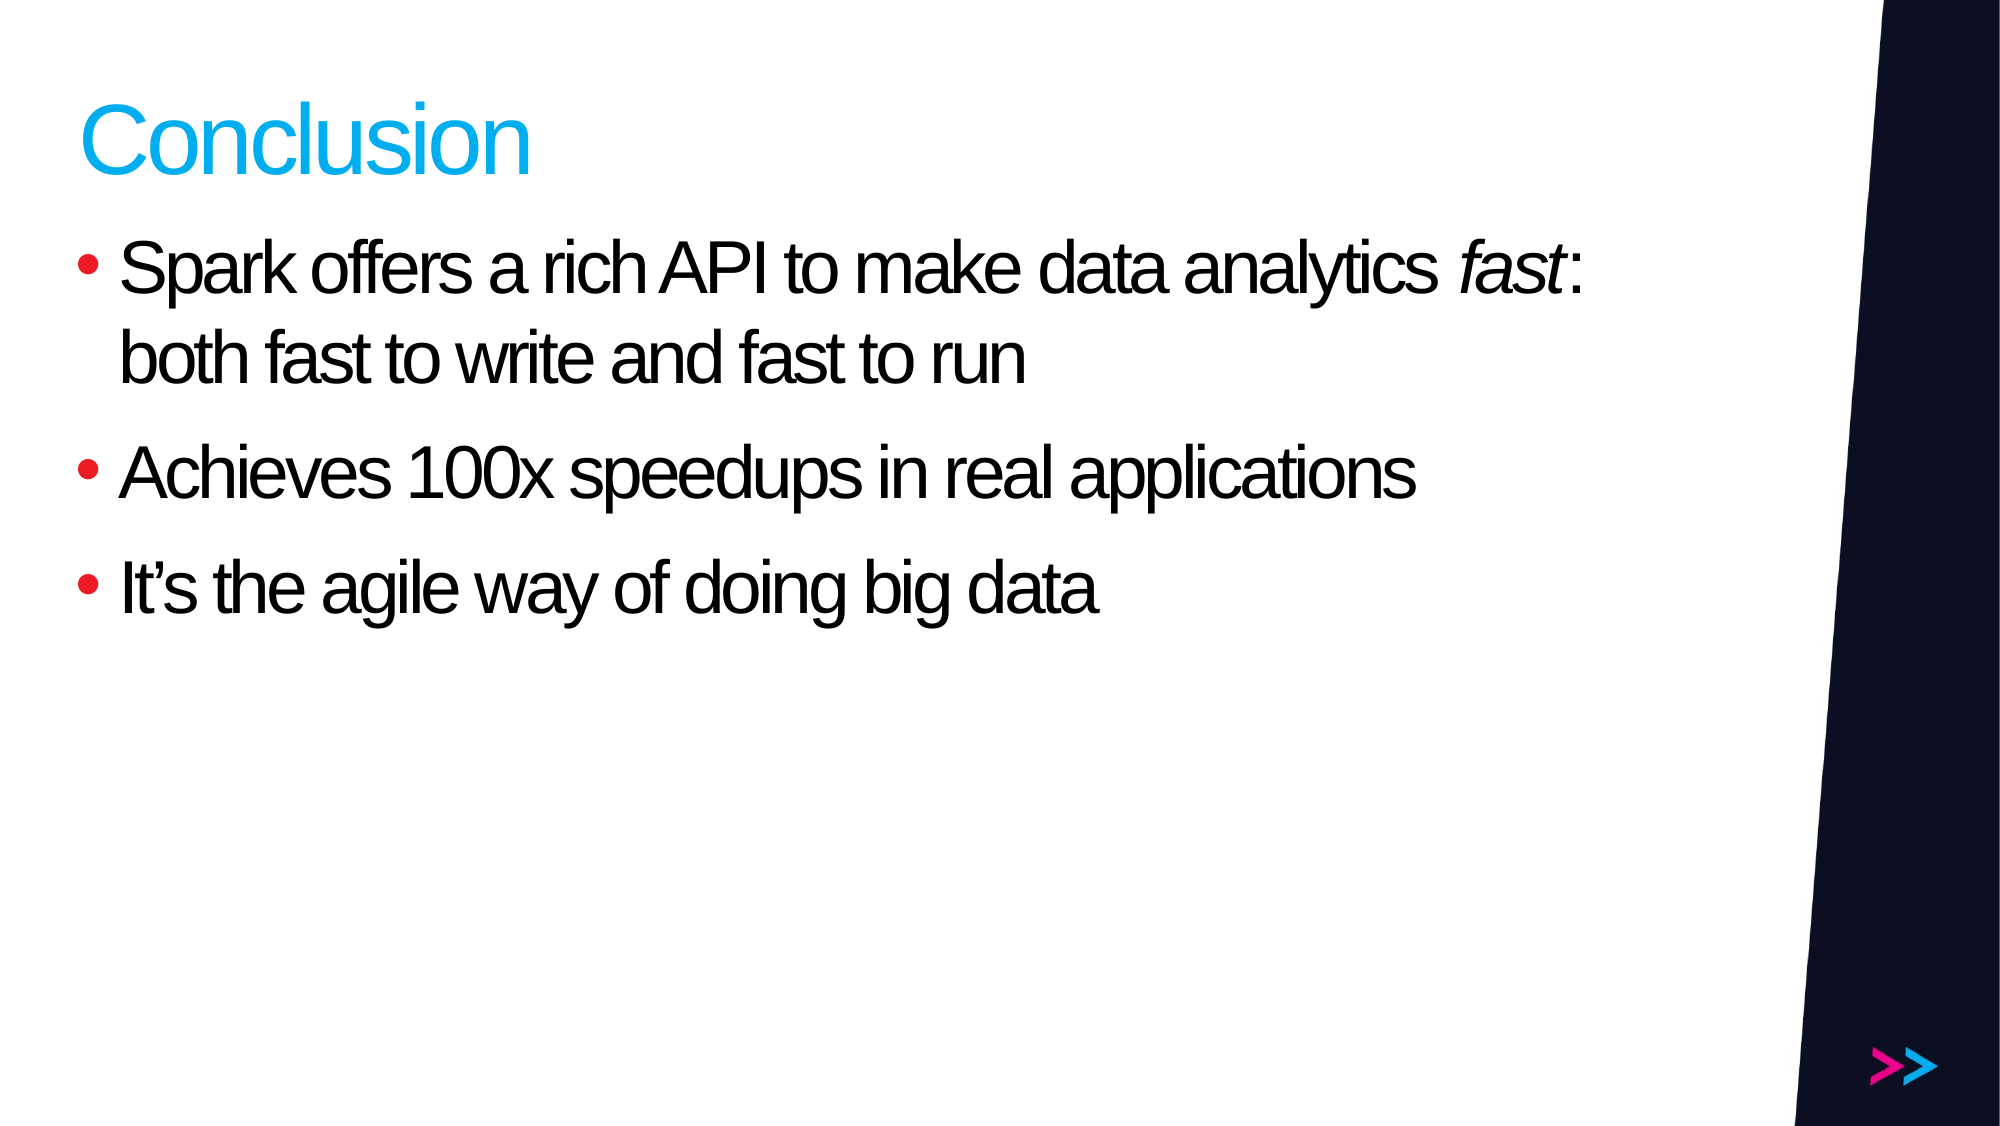

Conclusion
Spark offers a rich API to make data analytics fast: both fast to write and fast to run
Achieves 100x speedups in real applications
It’s the agile way of doing big data